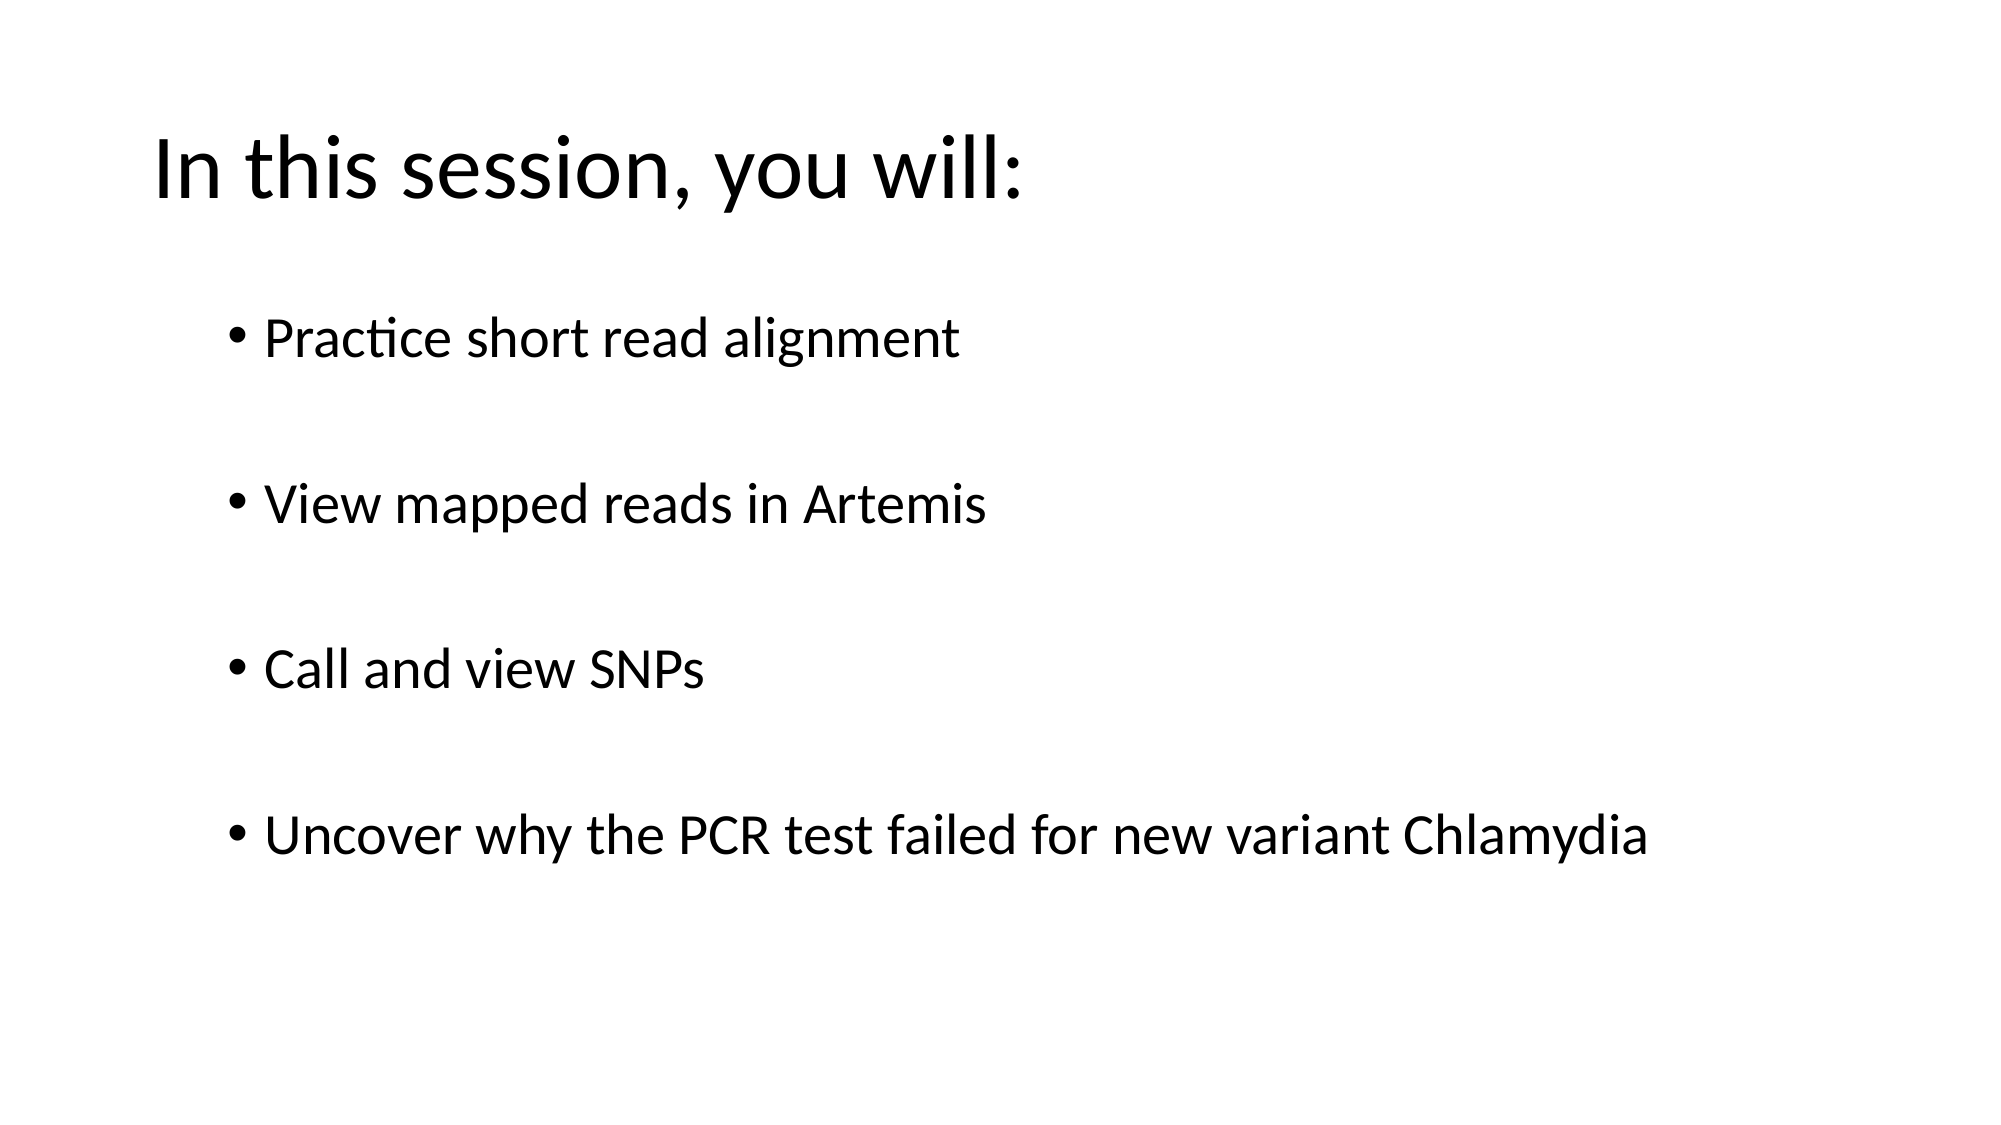

# In this session, you will:
Practice short read alignment

View mapped reads in Artemis

Call and view SNPs

Uncover why the PCR test failed for new variant Chlamydia